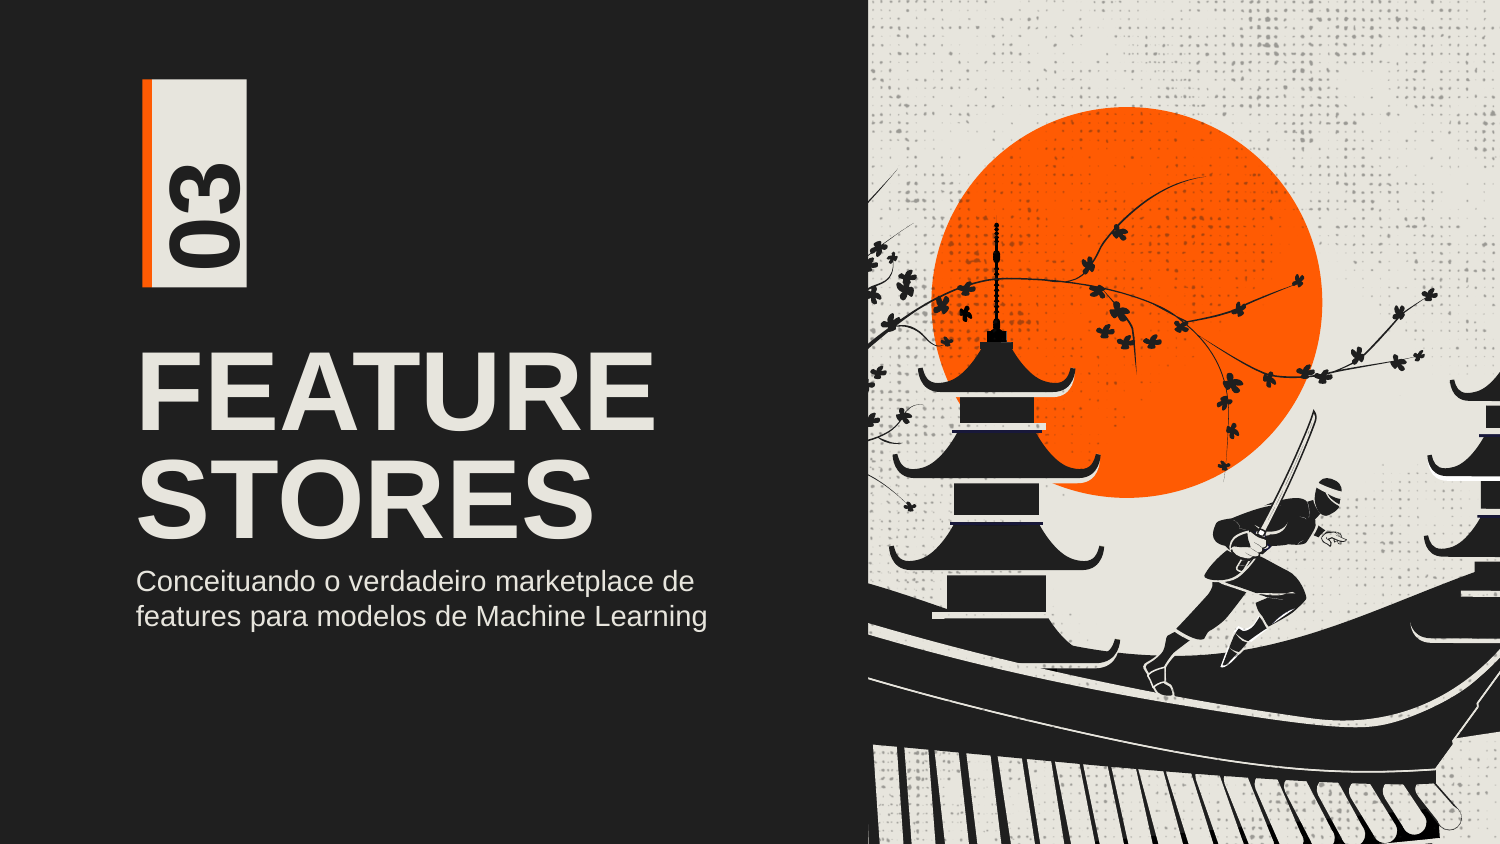

03
# FEATURE STORES
Conceituando o verdadeiro marketplace de features para modelos de Machine Learning